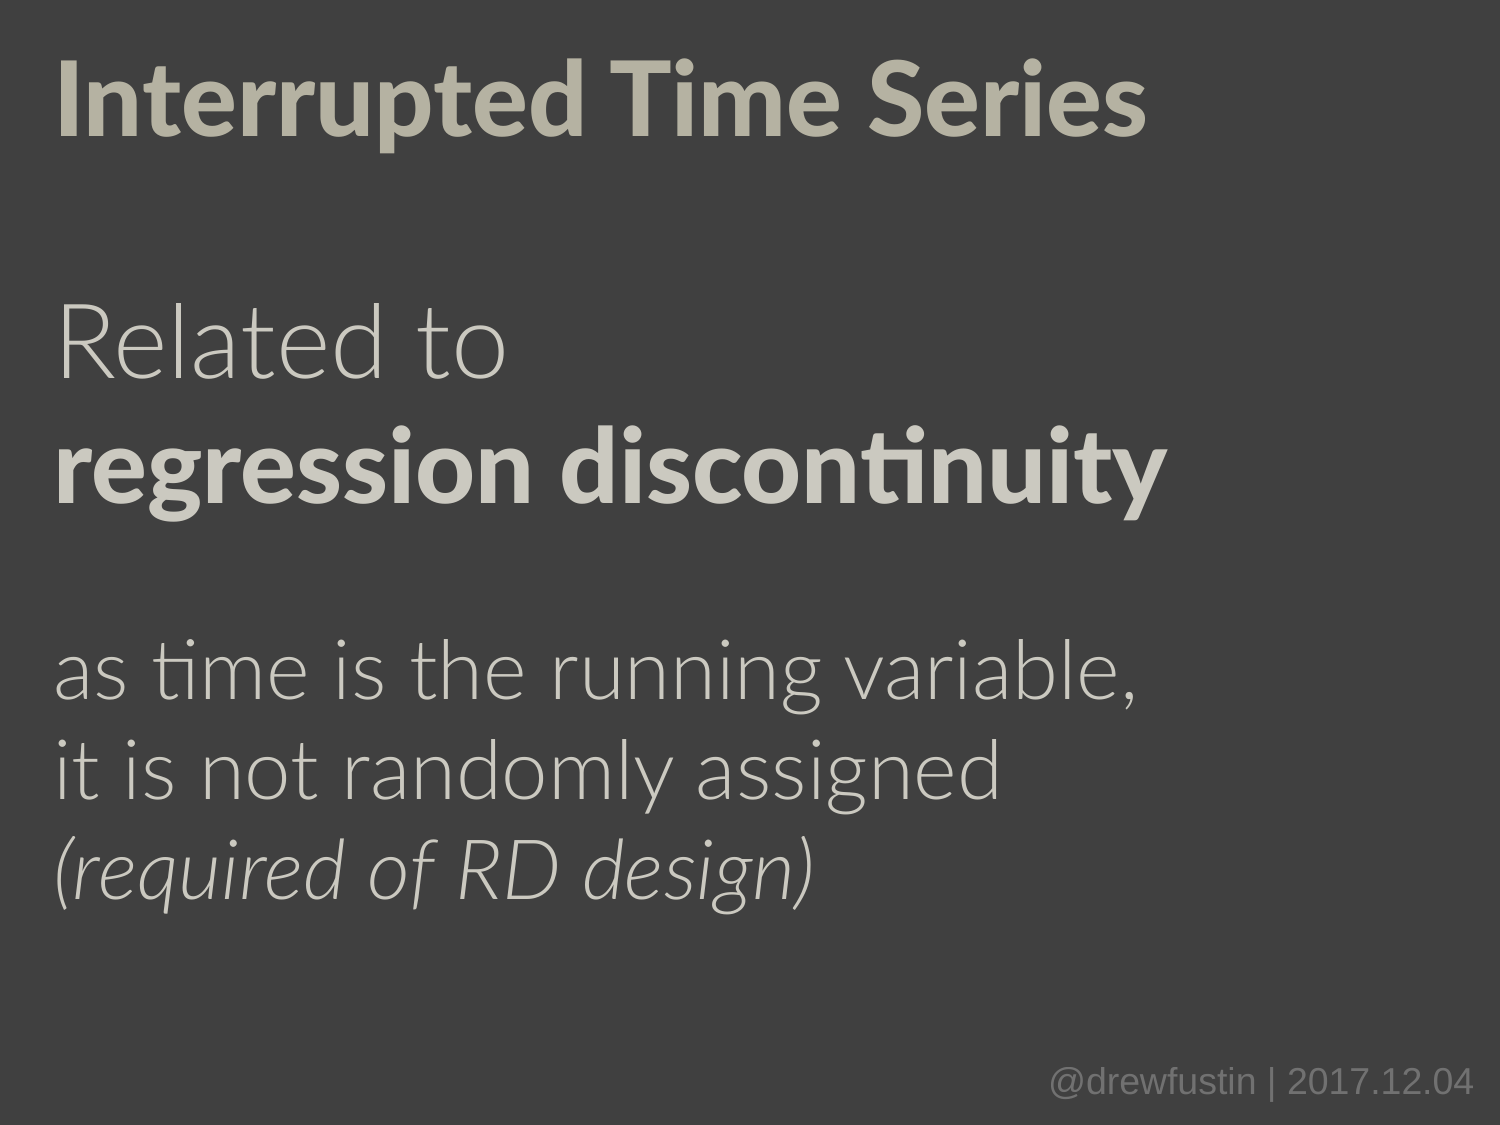

Interrupted Time Series
Related to
regression discontinuity
as time is the running variable,
it is not randomly assigned
(required of RD design)
@drewfustin | 2017.12.04